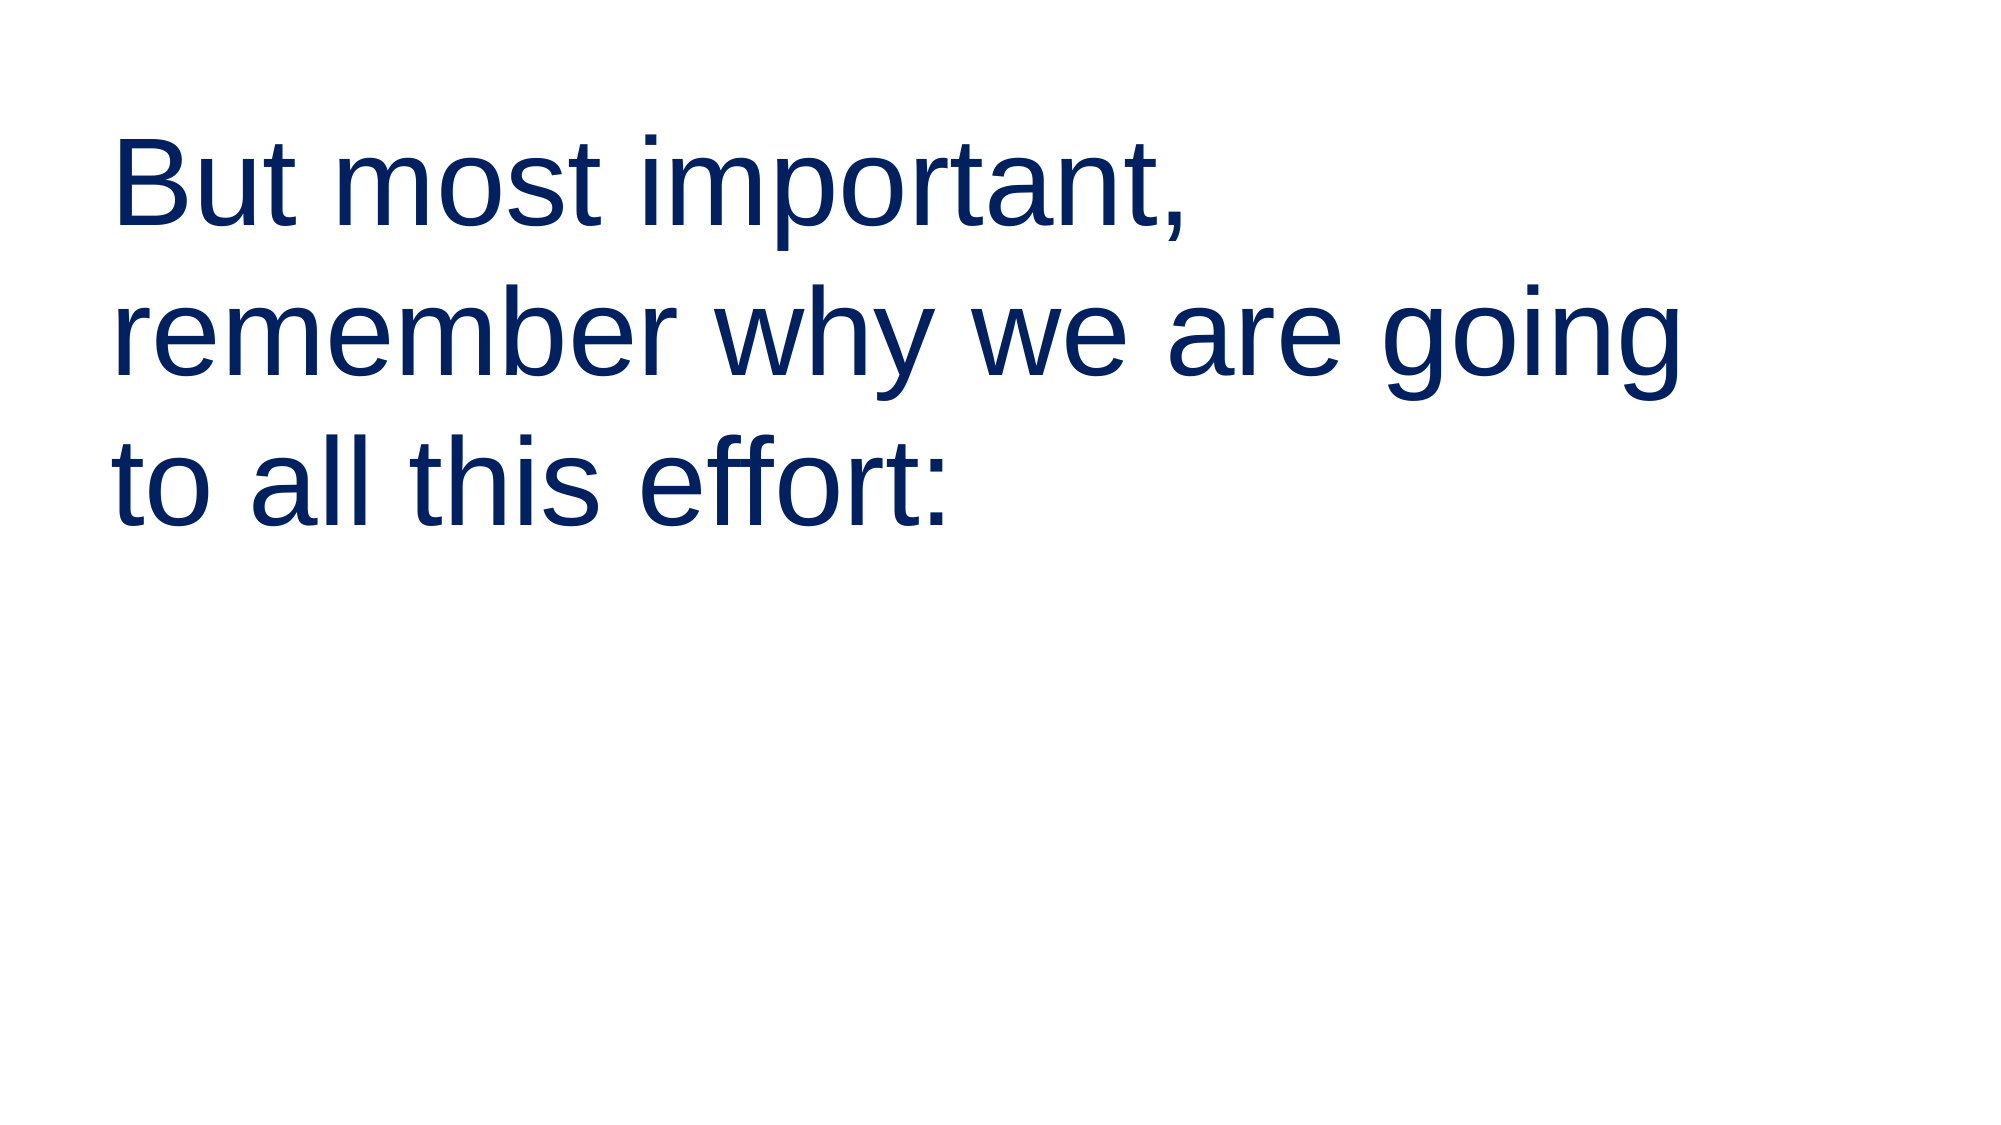

But most important,
remember why we are going to all this effort: